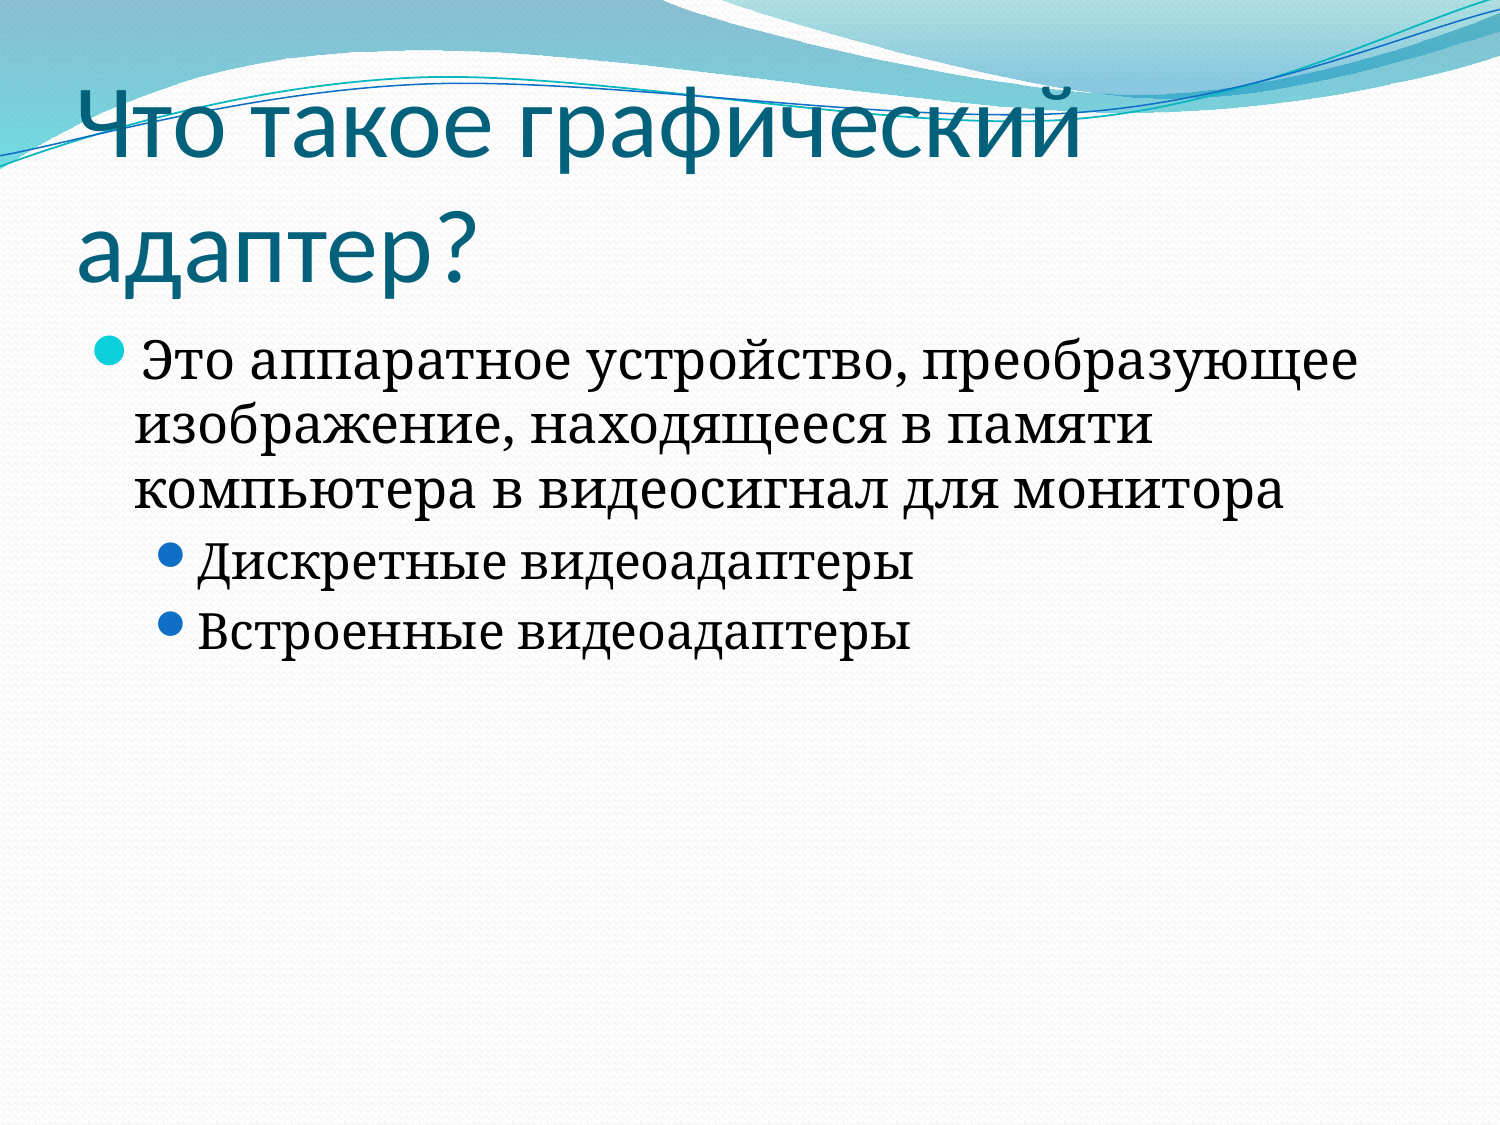

# Что такое графический адаптер?
Это аппаратное устройство, преобразующее изображение, находящееся в памяти компьютера в видеосигнал для монитора
Дискретные видеоадаптеры
Встроенные видеоадаптеры